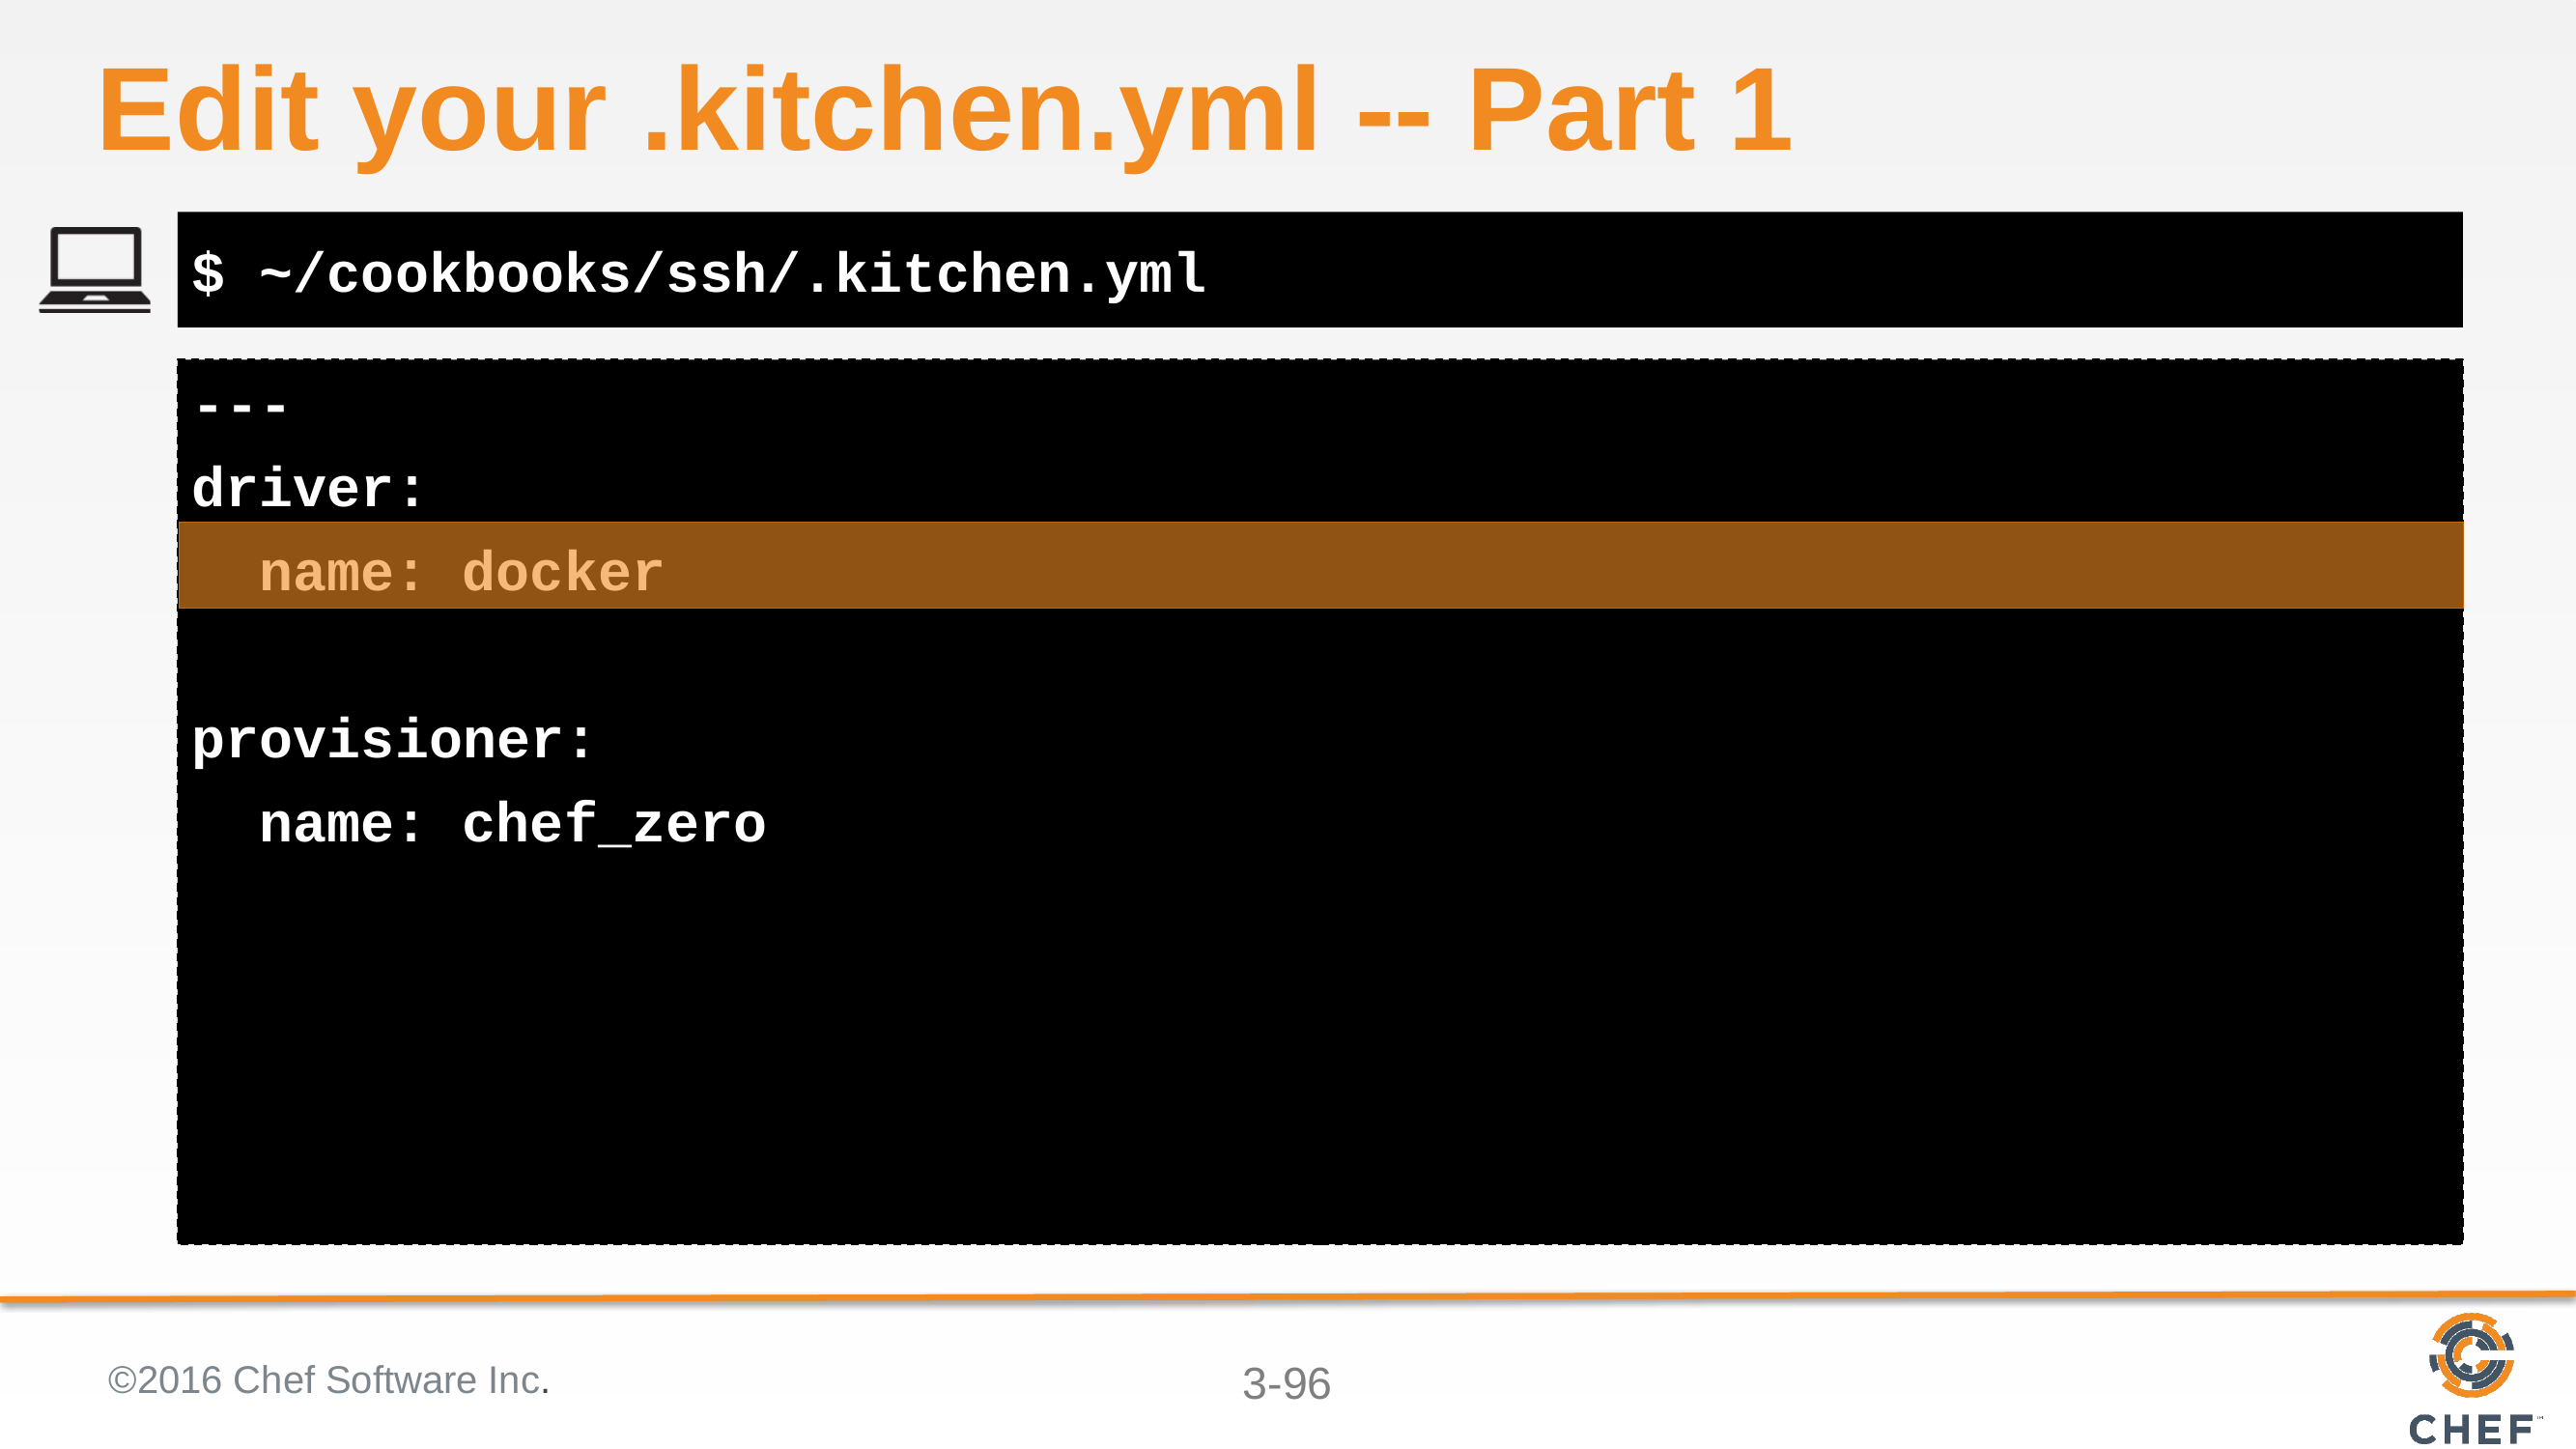

# Edit your .kitchen.yml -- Part 1

$ ~/cookbooks/ssh/.kitchen.yml

---
driver:
  name: docker

provisioner:
  name: chef_zero